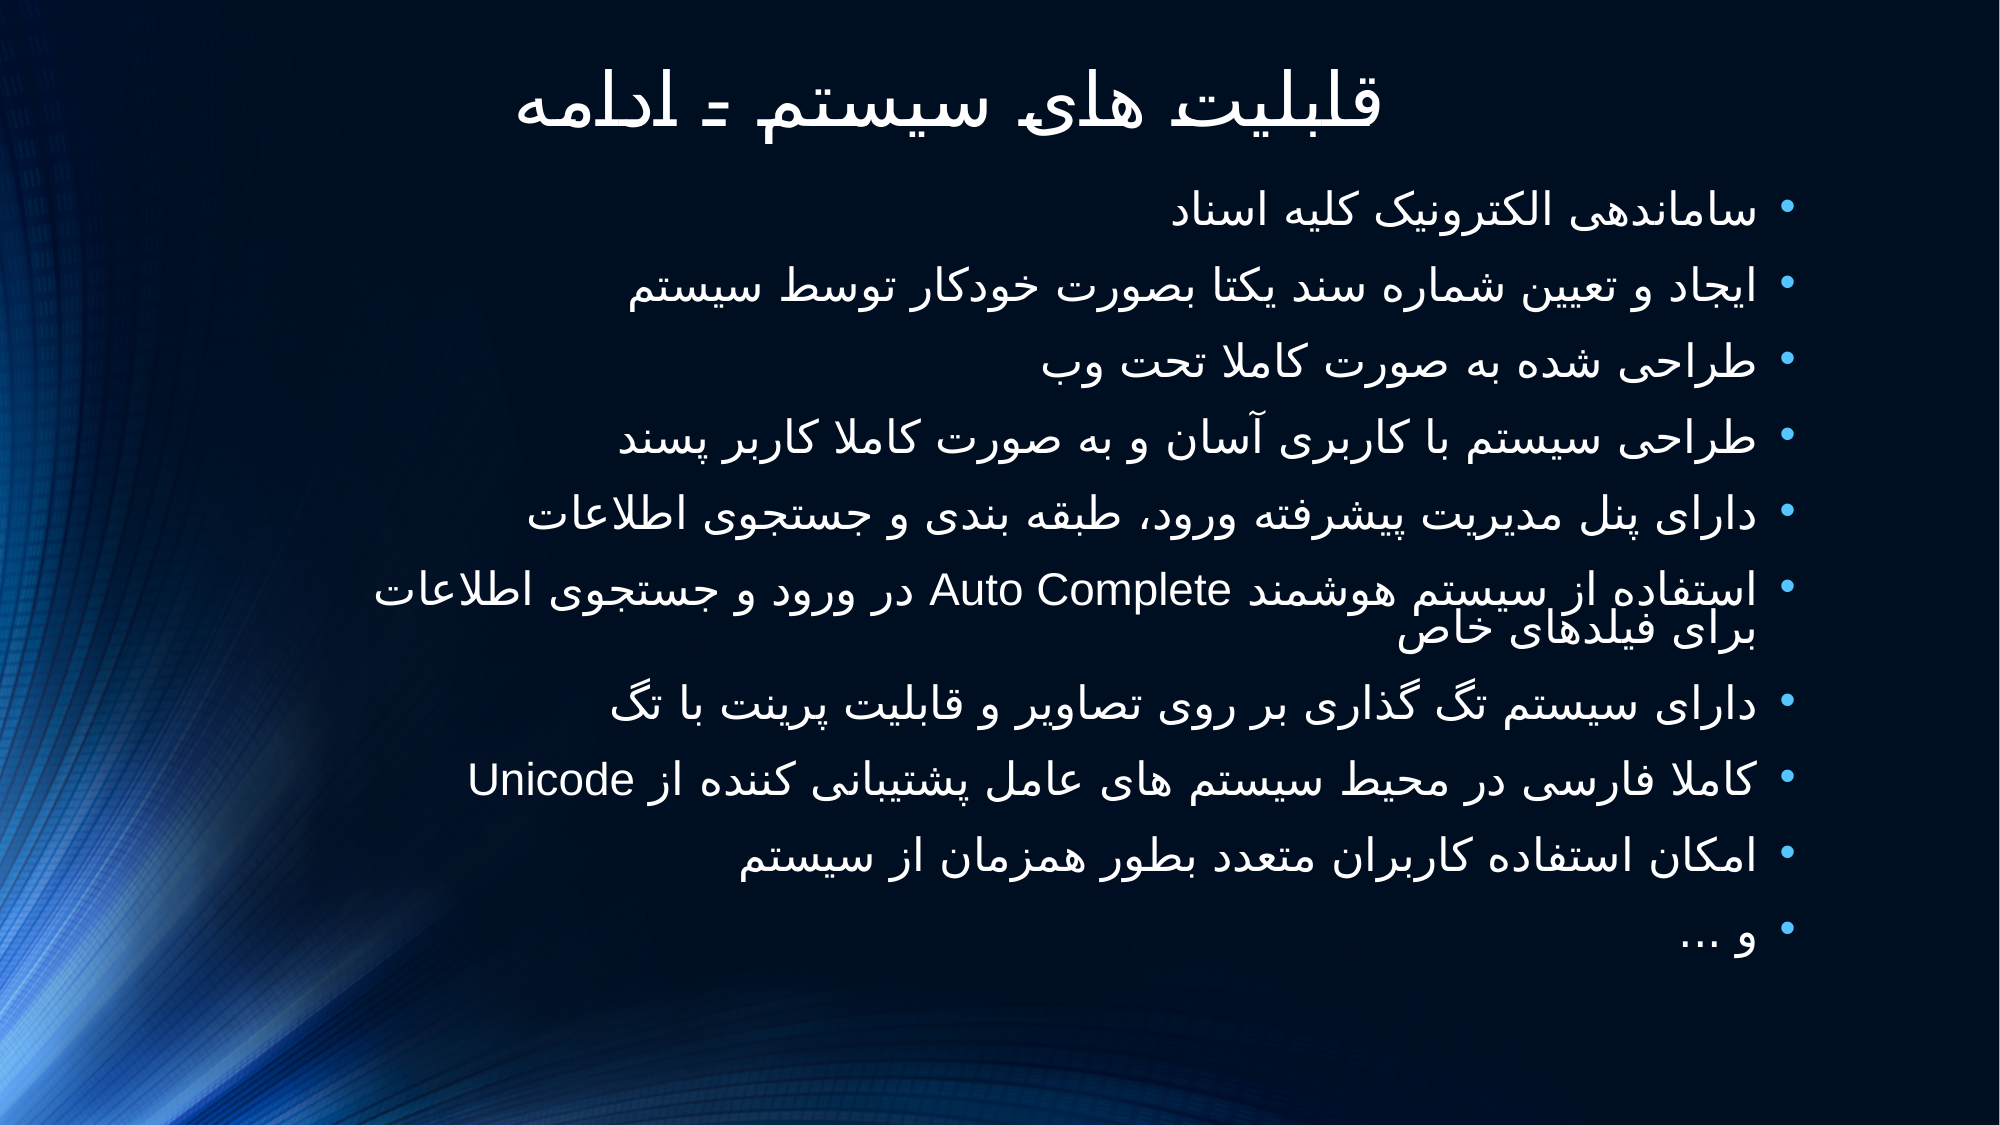

# قابلیت های سیستم - ادامه
ساماندهی الکترونیک کلیه اسناد
ایجاد و تعيين شماره سند يكتا بصورت خودكار توسط سيستم
طراحی شده به صورت کاملا تحت وب
طراحی سیستم با کاربری آسان و به صورت کاملا کاربر پسند
دارای پنل مدیریت پیشرفته ورود، طبقه بندی و جستجوی اطلاعات
استفاده از سیستم هوشمند Auto Complete در ورود و جستجوی اطلاعات برای فیلدهای خاص
دارای سیستم تگ گذاری بر روی تصاویر و قابلیت پرینت با تگ
کاملا فارسی در محیط سیستم های عامل پشتیبانی کننده از Unicode
امكان استفاده كاربران متعدد بطور همزمان از سيستم
و ...